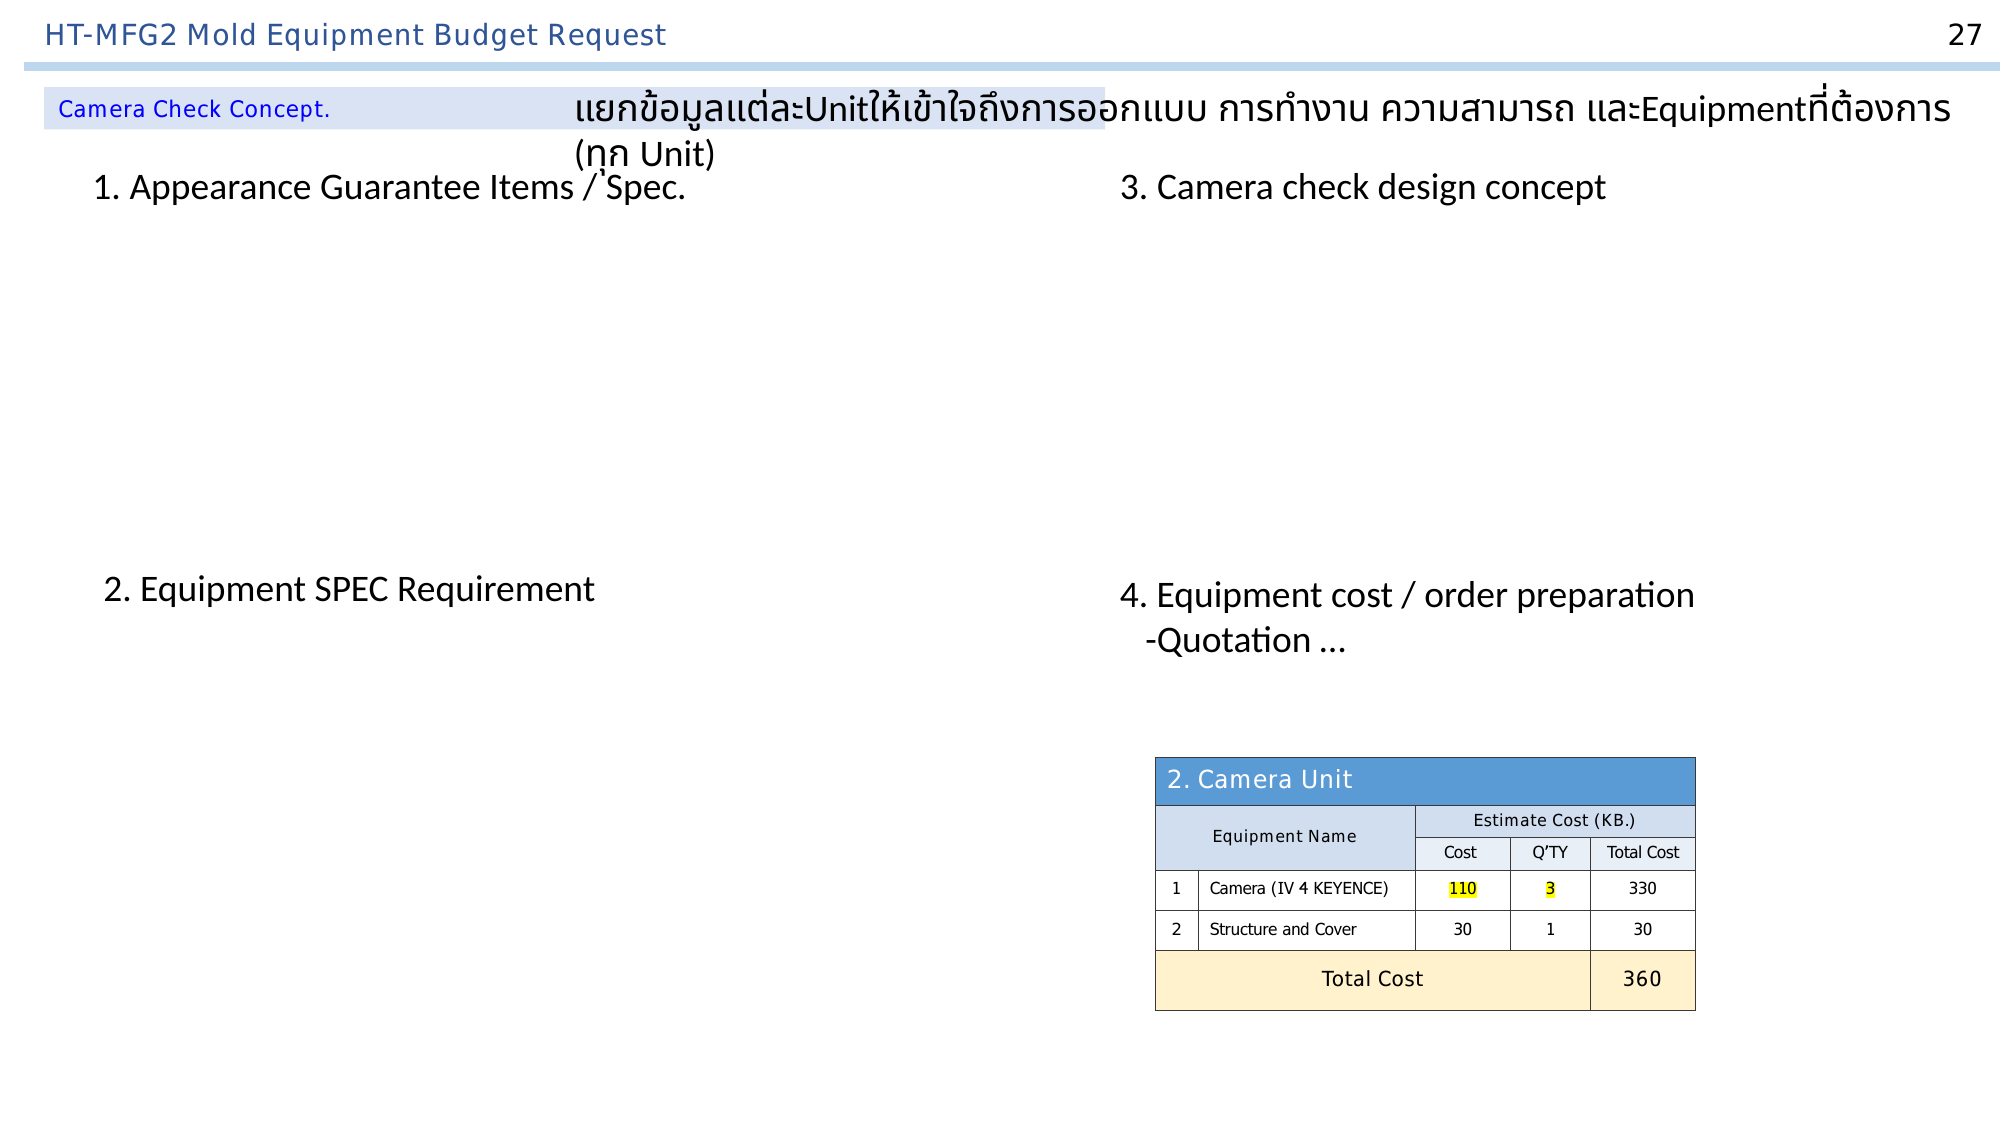

27
HT-MFG2 Mold Equipment Budget Request
แยกข้อมูลแต่ละUnitให้เข้าใจถึงการออกแบบ การทำงาน ความสามารถ และEquipmentที่ต้องการ (ทุก Unit)
Camera Check Concept.
1. Appearance Guarantee Items / Spec.

3. Camera check design concept

2. Equipment SPEC Requirement

4. Equipment cost / order preparation
   -Quotation …
| 2. Camera Unit |  |  |  |  |
| --- | --- | --- | --- | --- |
| Equipment Name |  | Estimate Cost (KB.) |  |  |
|  |  | Cost | Q’TY | Total Cost |
| 1 | Camera (IV 4 KEYENCE) | 110 | 3 | 330 |
| 2 | Structure and Cover | 30 | 1 | 30 |
| Total Cost |  |  |  | 360 |